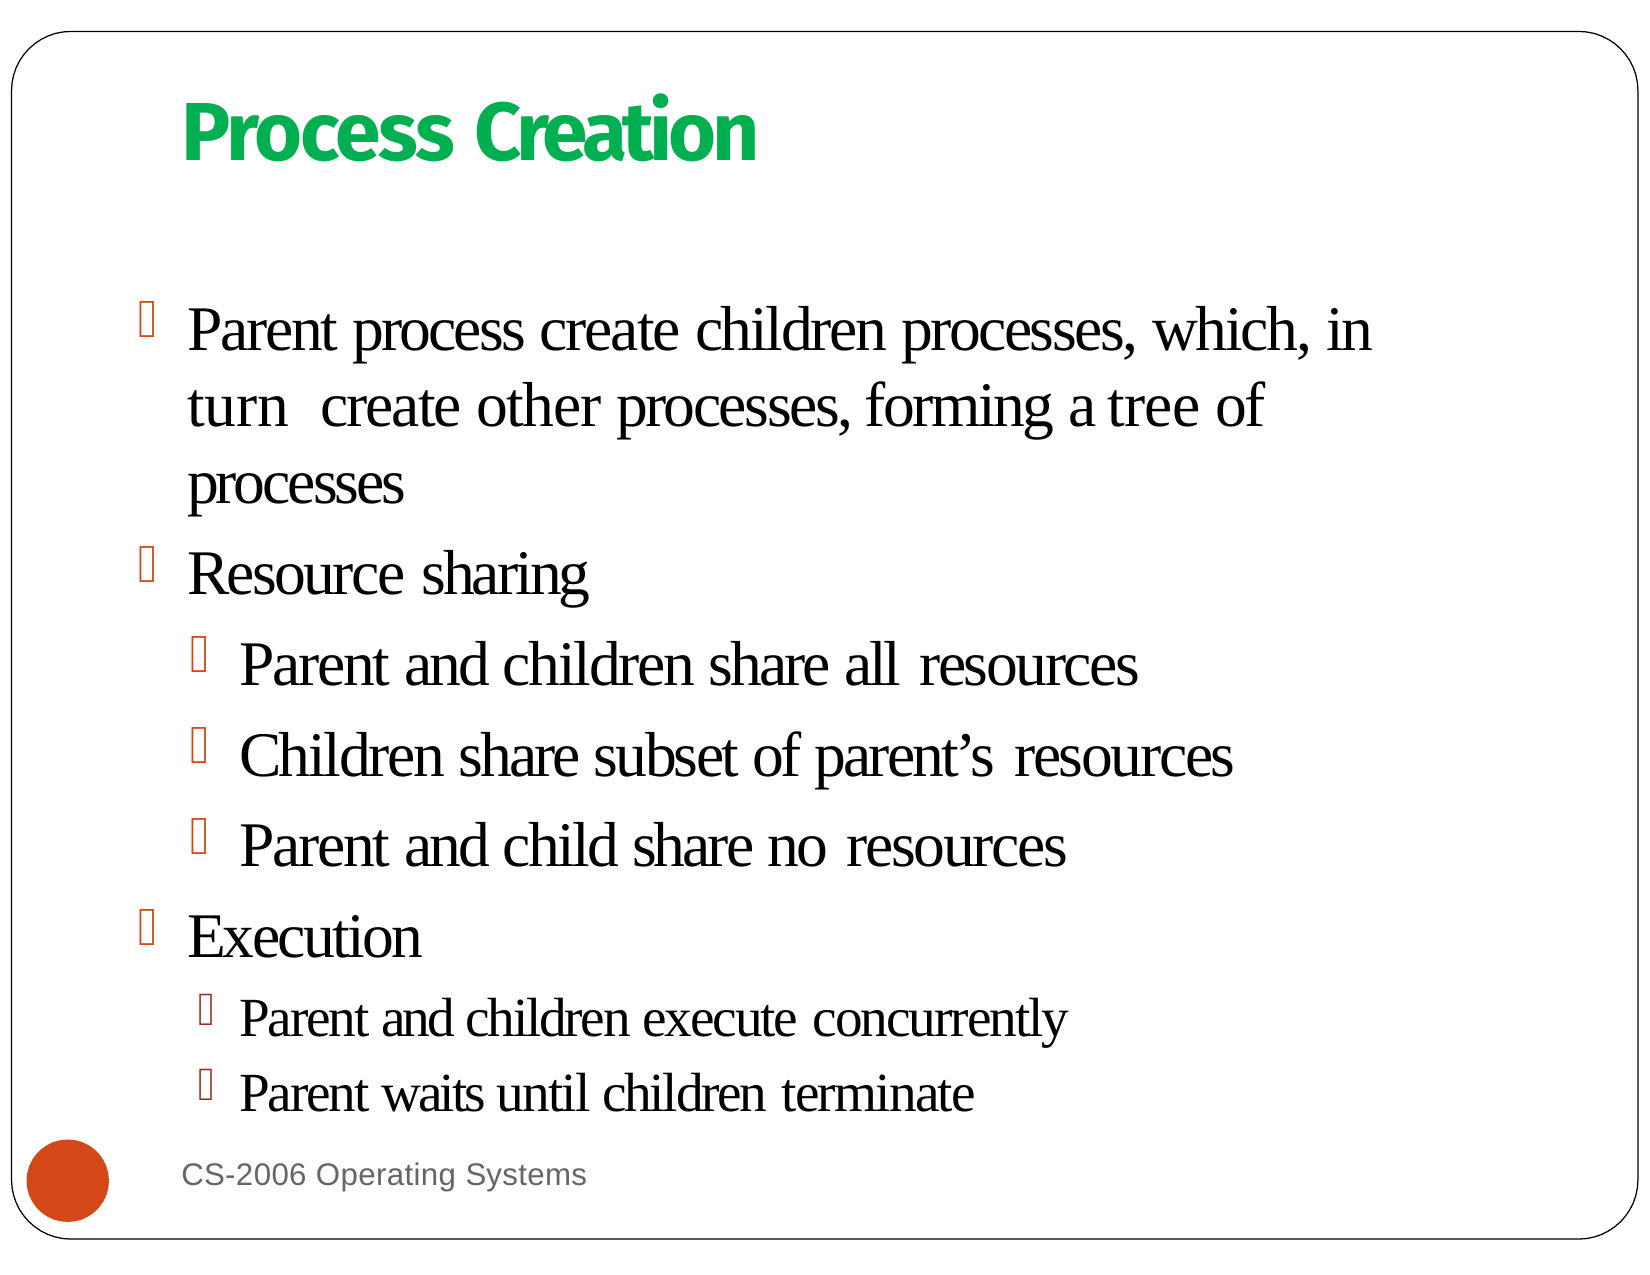

# Process Creation
Parent process create children processes, which, in turn  create other processes, forming a tree of processes
Resource sharing
Parent and children share all resources
Children share subset of parent’s resources
Parent and child share no resources
Execution
Parent and children execute concurrently
Parent waits until children terminate

CS-2006 Operating Systems
26